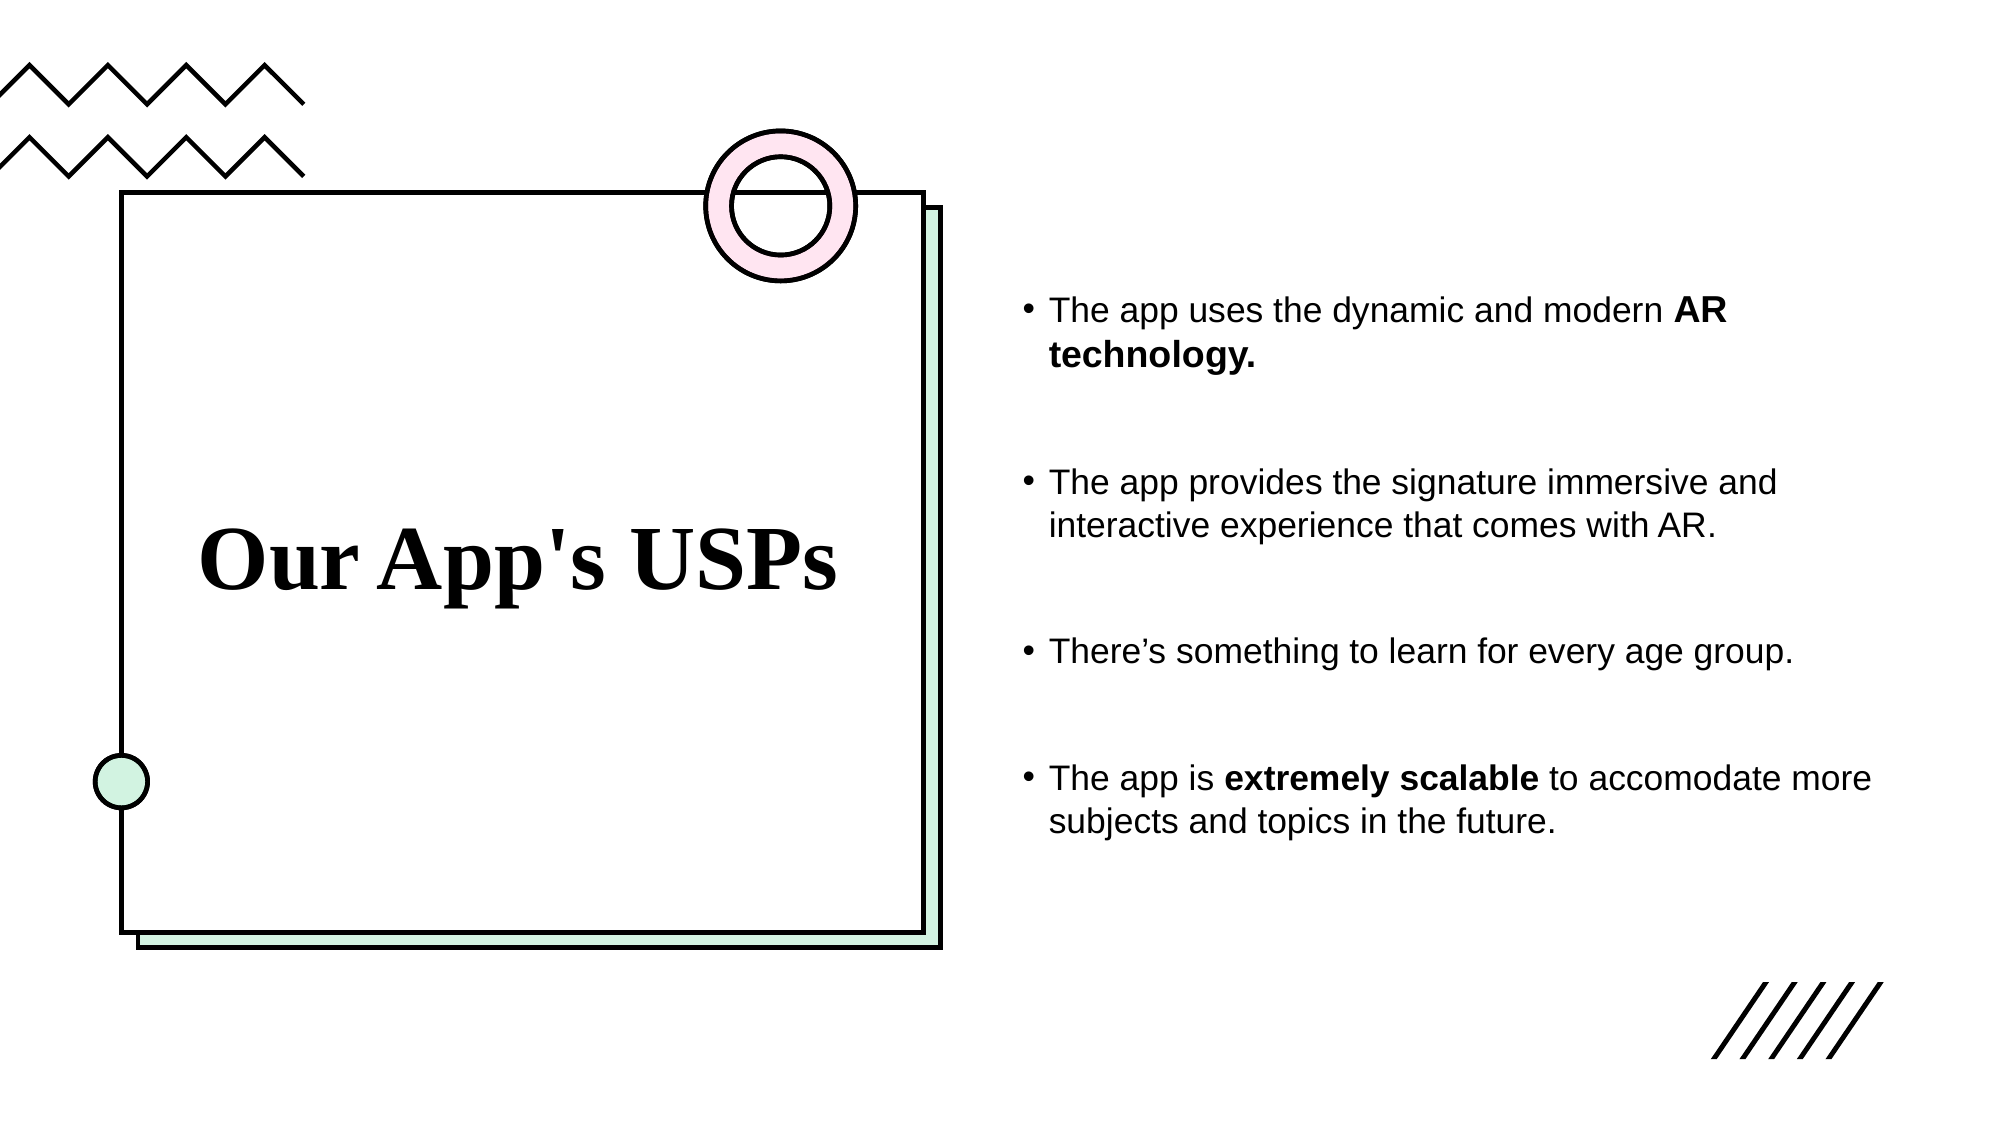

The app uses the dynamic and modern AR technology.

The app provides the signature immersive and interactive experience that comes with AR.

There’s something to learn for every age group.

The app is extremely scalable to accomodate more subjects and topics in the future.

# Our App's USPs